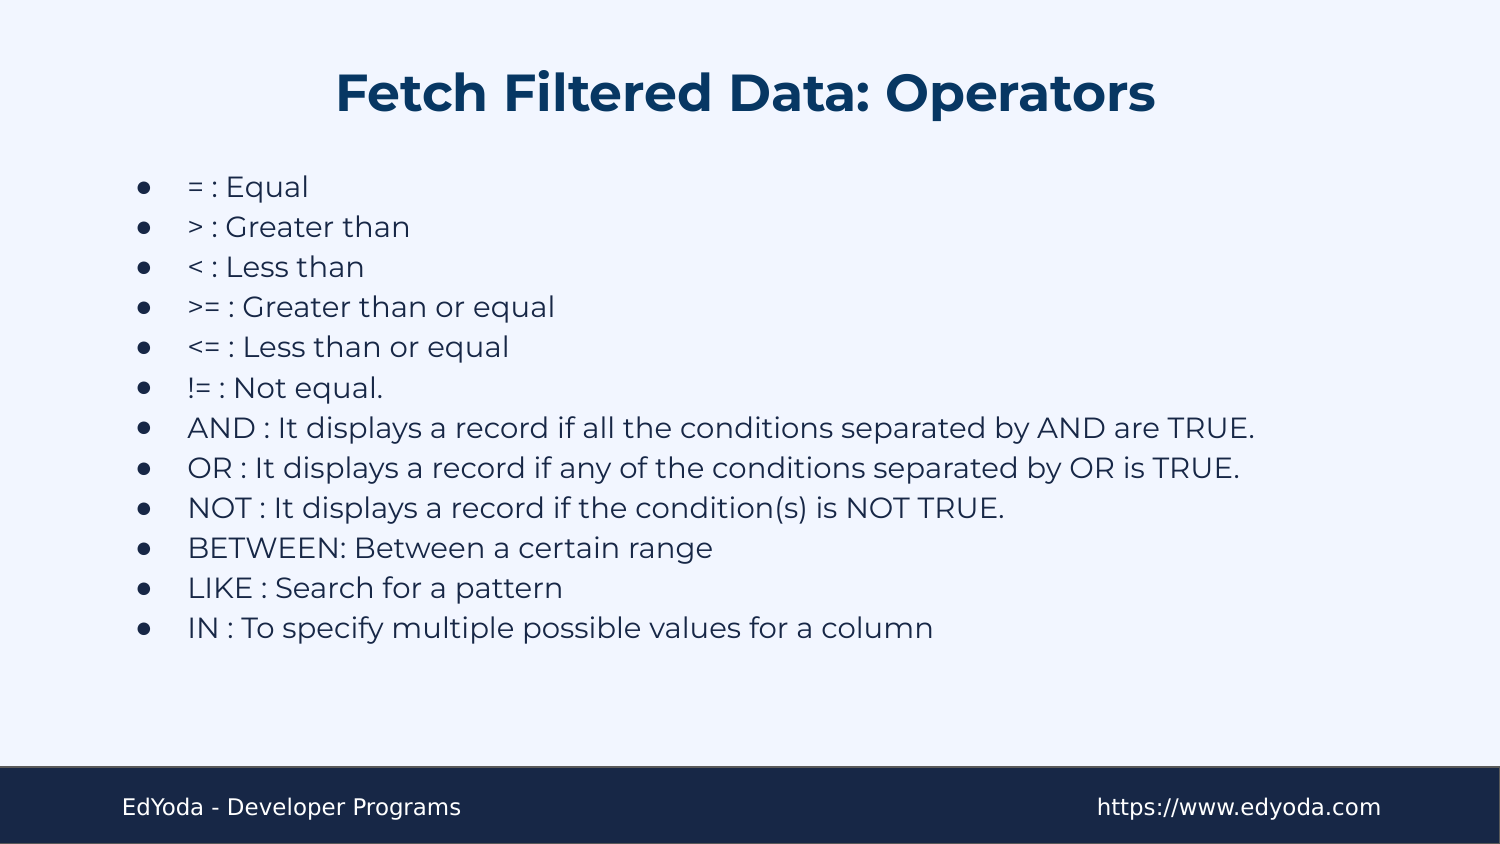

# Fetch Filtered Data: Operators
= : Equal
> : Greater than
< : Less than
>= : Greater than or equal
<= : Less than or equal
!= : Not equal.
AND : It displays a record if all the conditions separated by AND are TRUE.
OR : It displays a record if any of the conditions separated by OR is TRUE.
NOT : It displays a record if the condition(s) is NOT TRUE.
BETWEEN: Between a certain range
LIKE : Search for a pattern
IN : To specify multiple possible values for a column

EdYoda - Developer Programs
https://www.edyoda.com